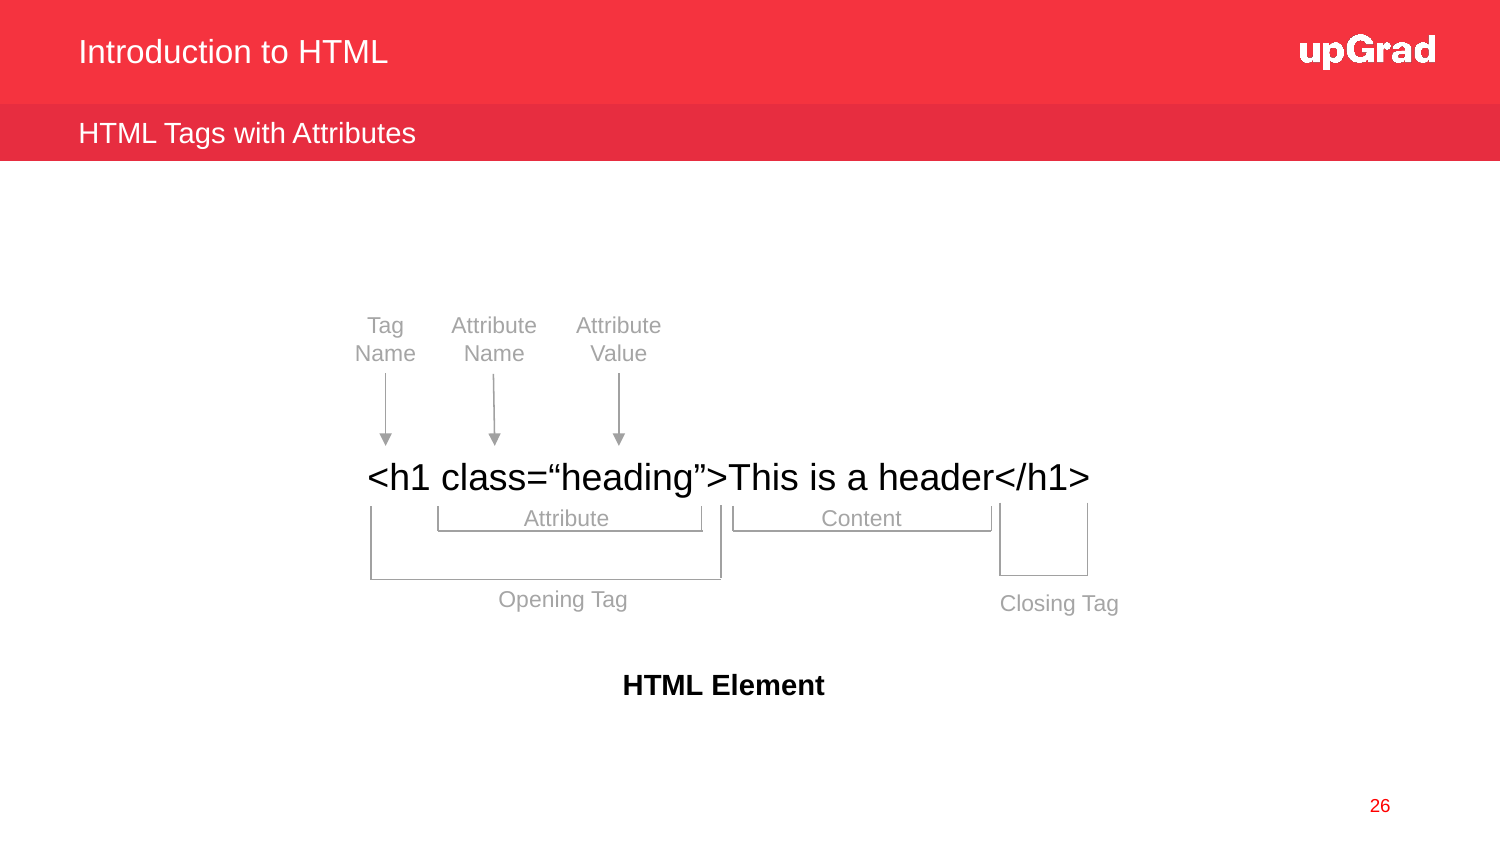

Introduction to HTML

HTML Tags with Attributes
Attribute Name
Attribute Value
Tag Name
<h1 class=“heading”>This is a header</h1>
Attribute
Content
Opening Tag
Closing Tag
HTML Element
26